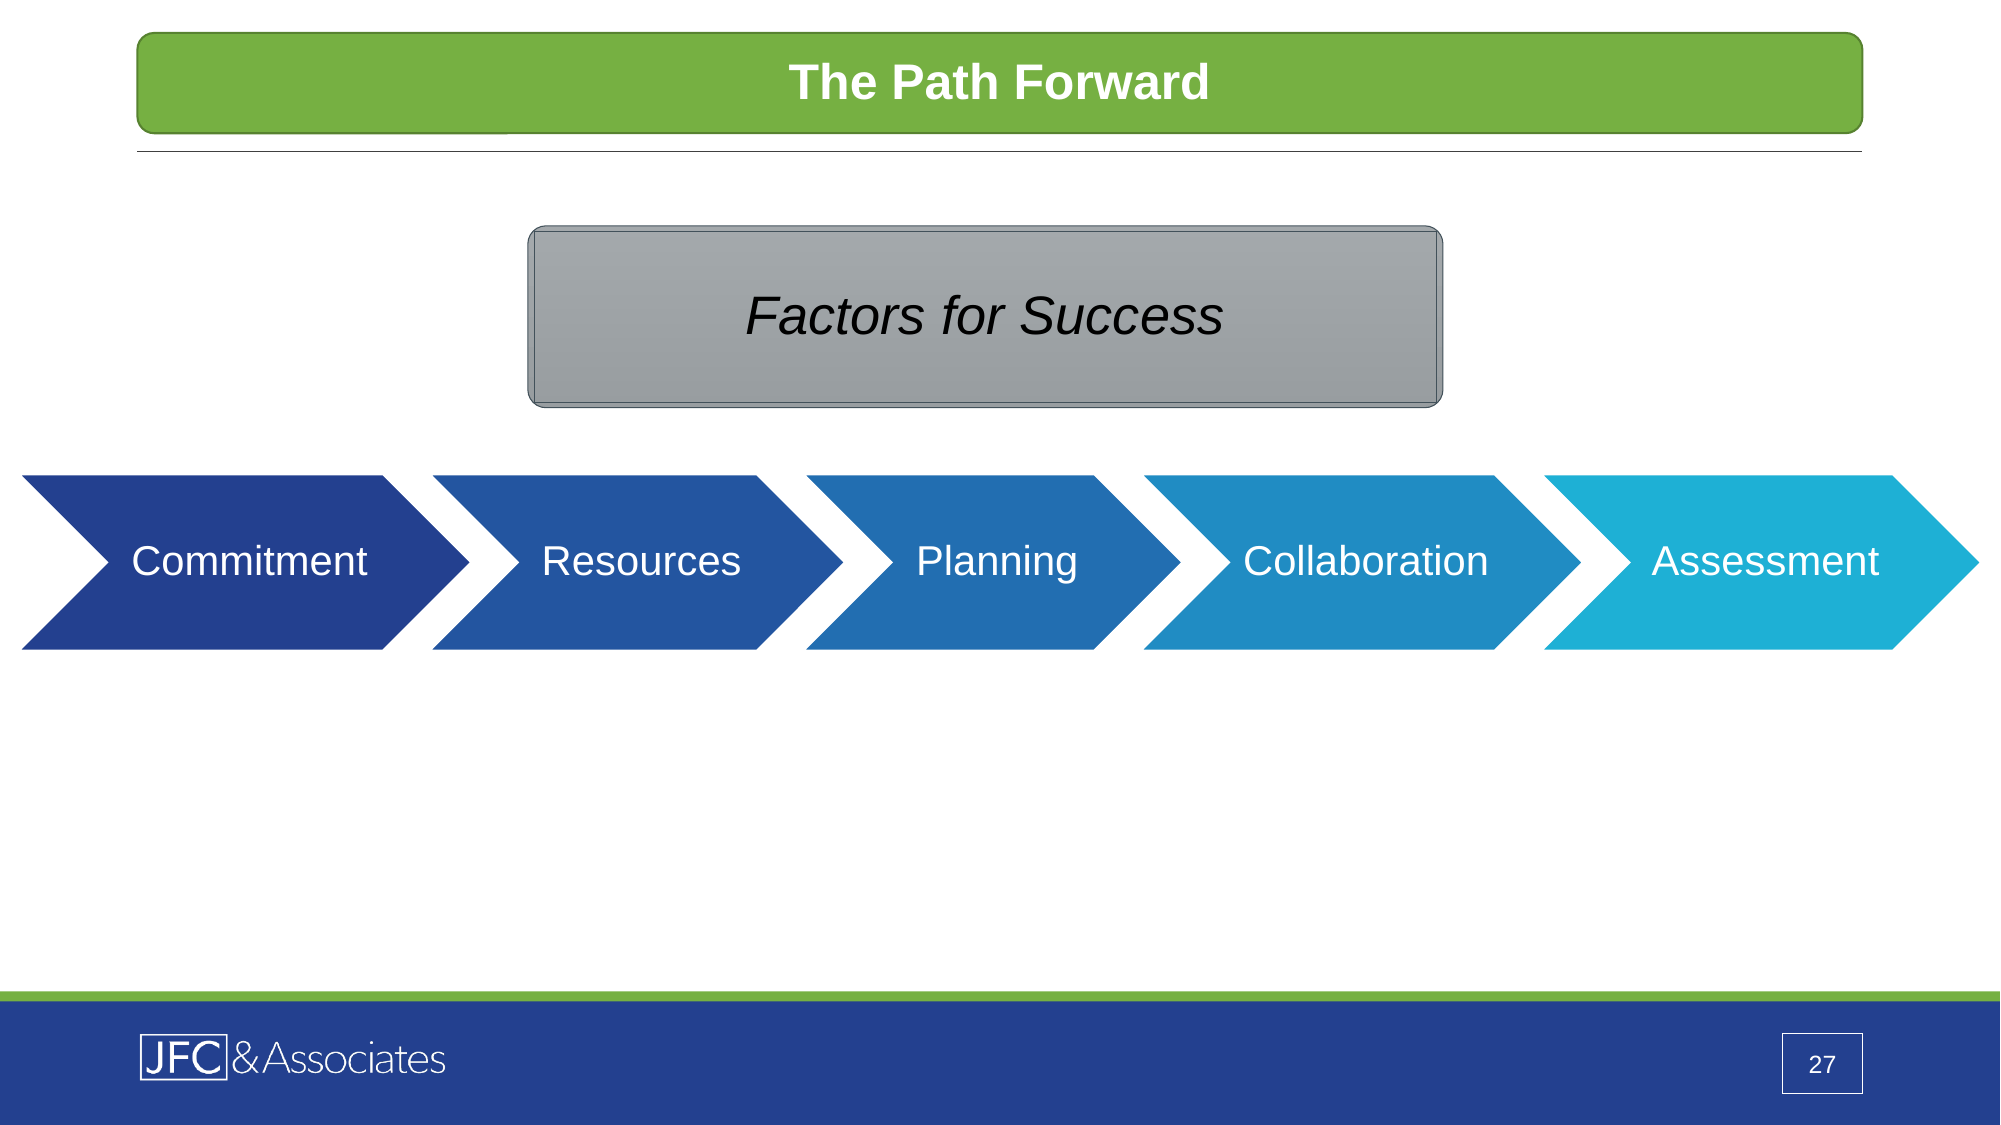

The Path Forward
Commitment
Resources
Planning
Collaboration
Assessment

Factors for Success
27